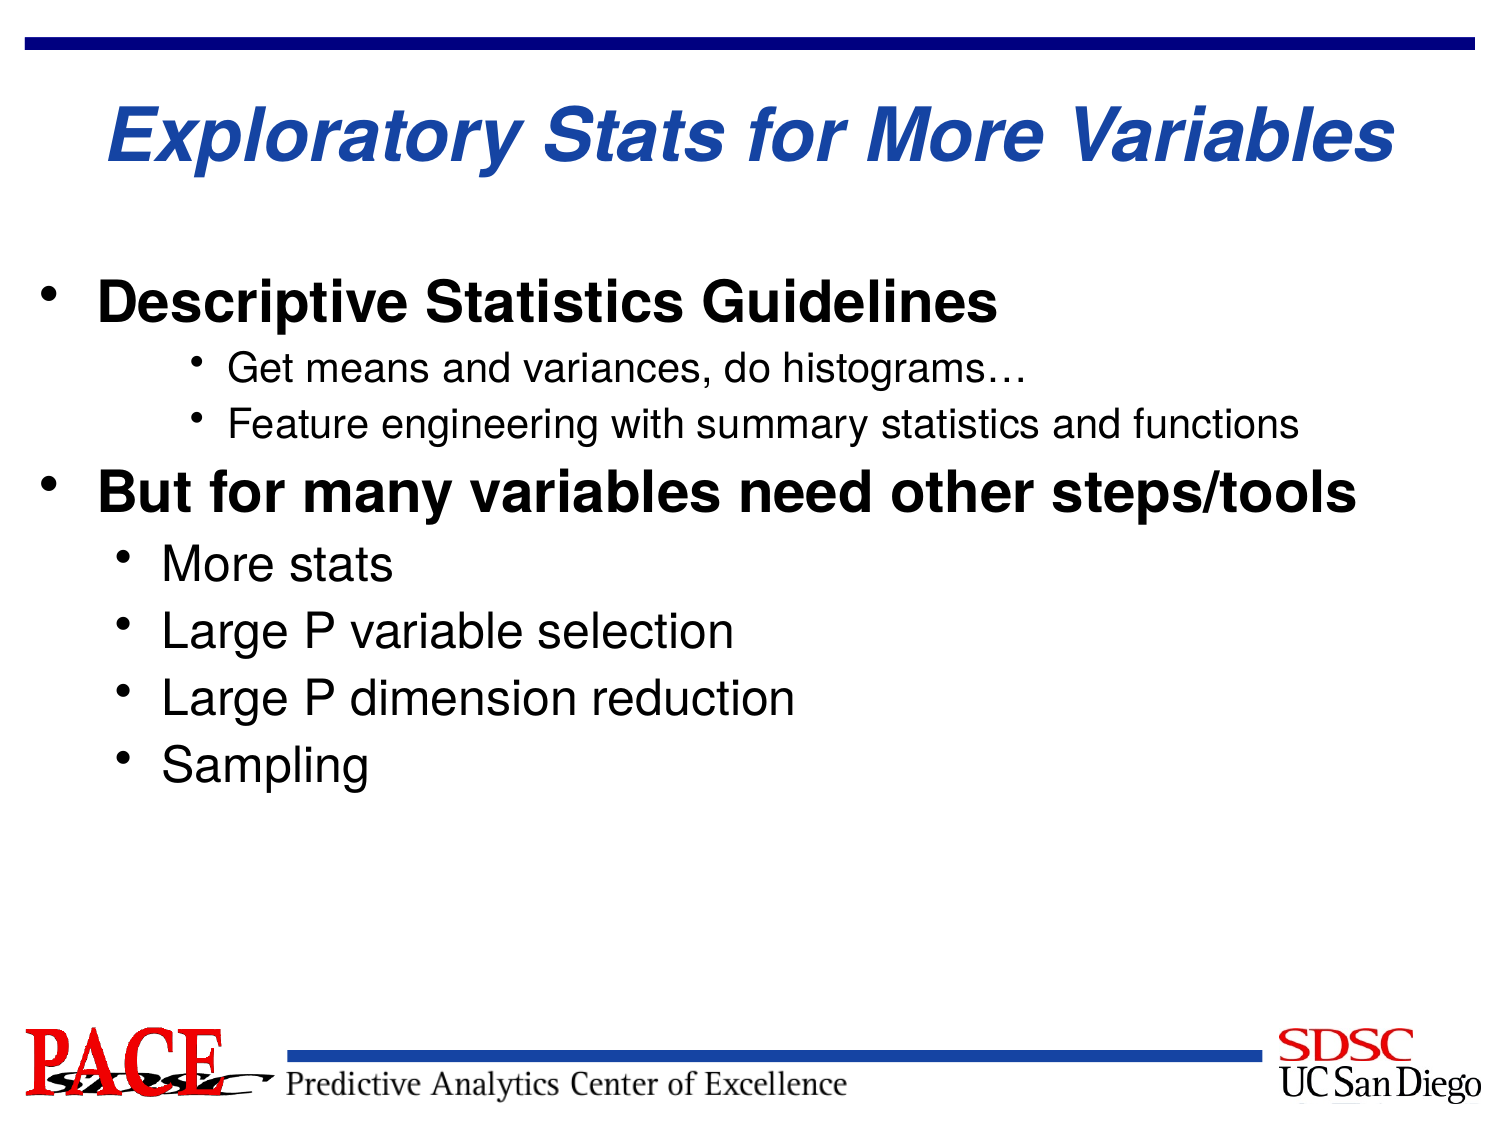

# Exploratory Stats for More Variables
Descriptive Statistics Guidelines
Get means and variances, do histograms…
Feature engineering with summary statistics and functions
But for many variables need other steps/tools
More stats
Large P variable selection
Large P dimension reduction
Sampling